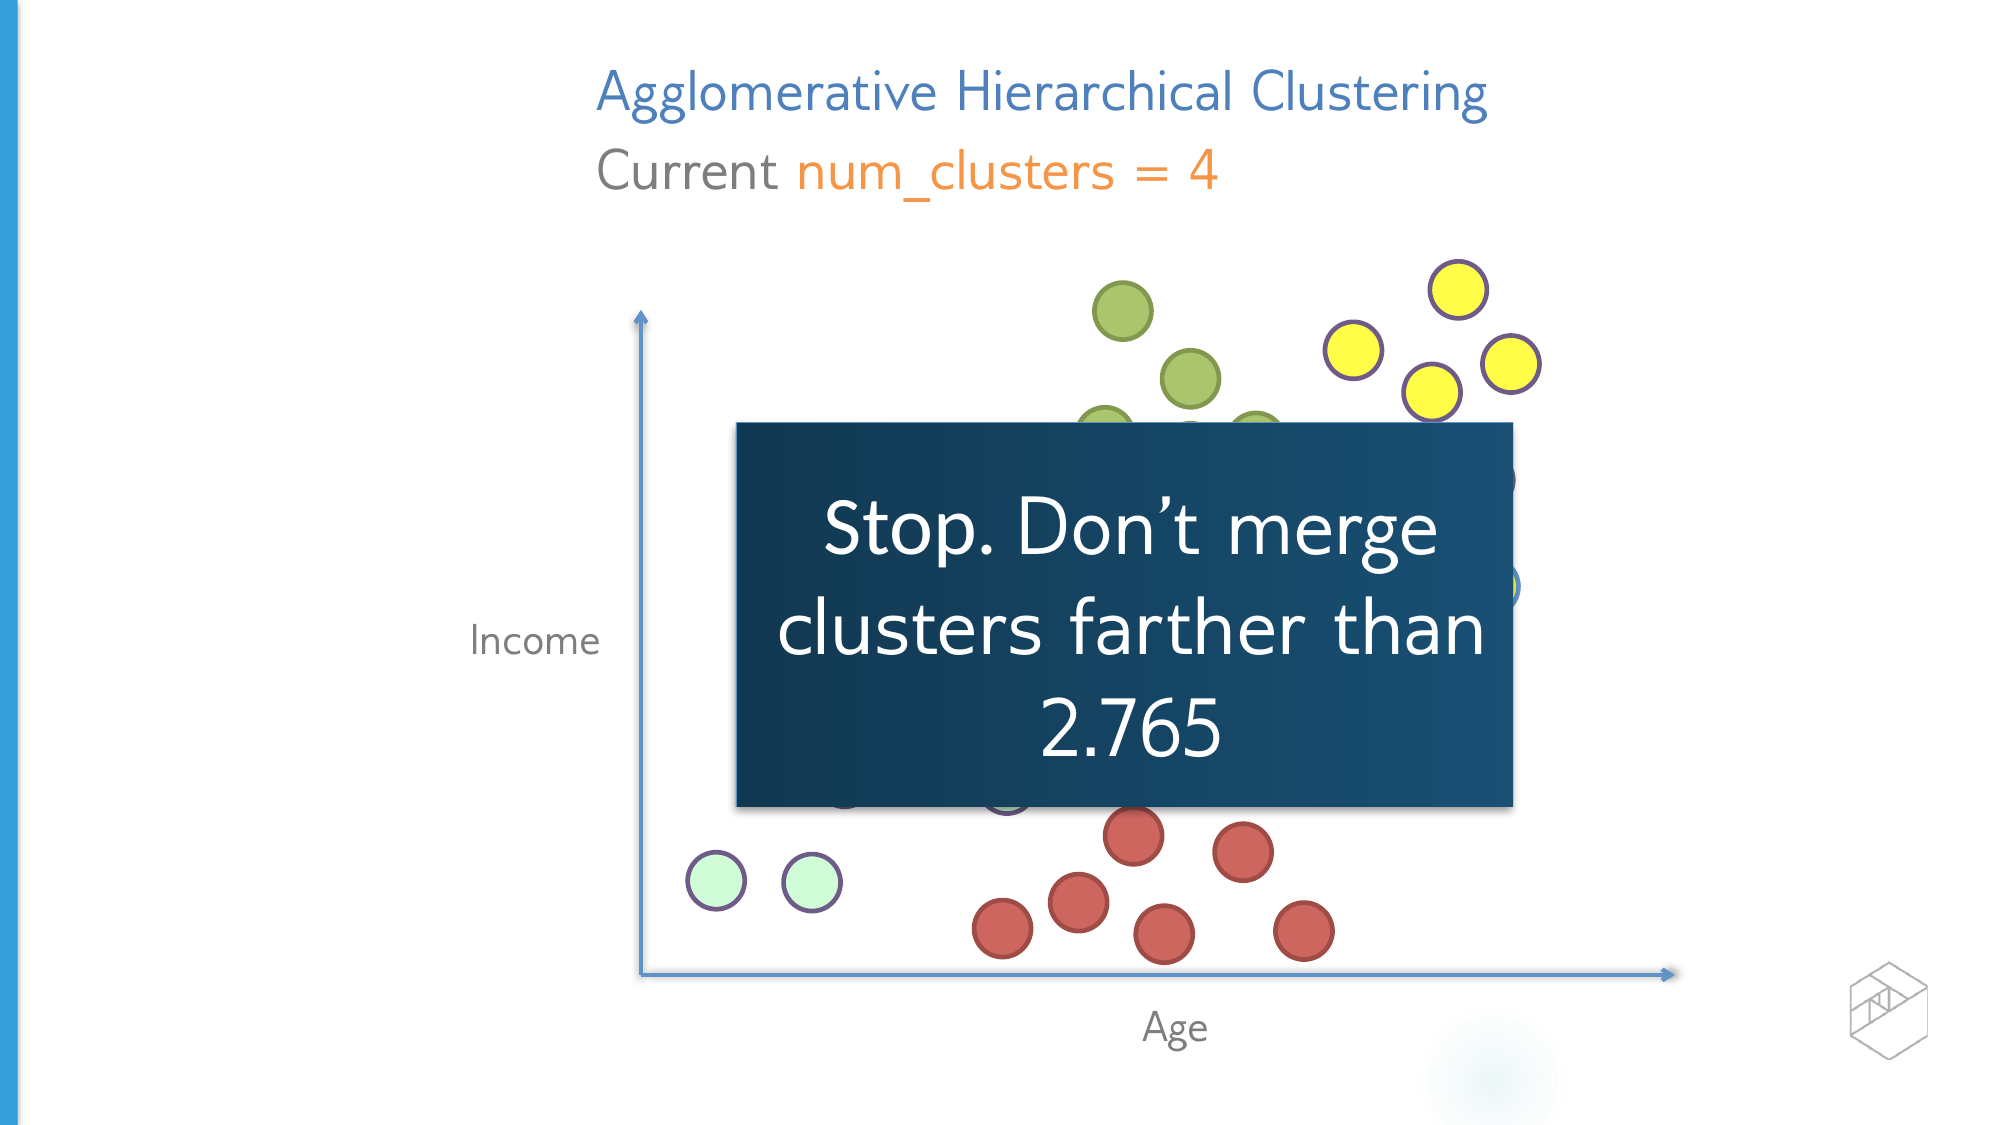

Agglomerative Hierarchical Clustering
Current num_clusters = 4

Stop. Don’t merge clusters farther than 2.765

Income

Age